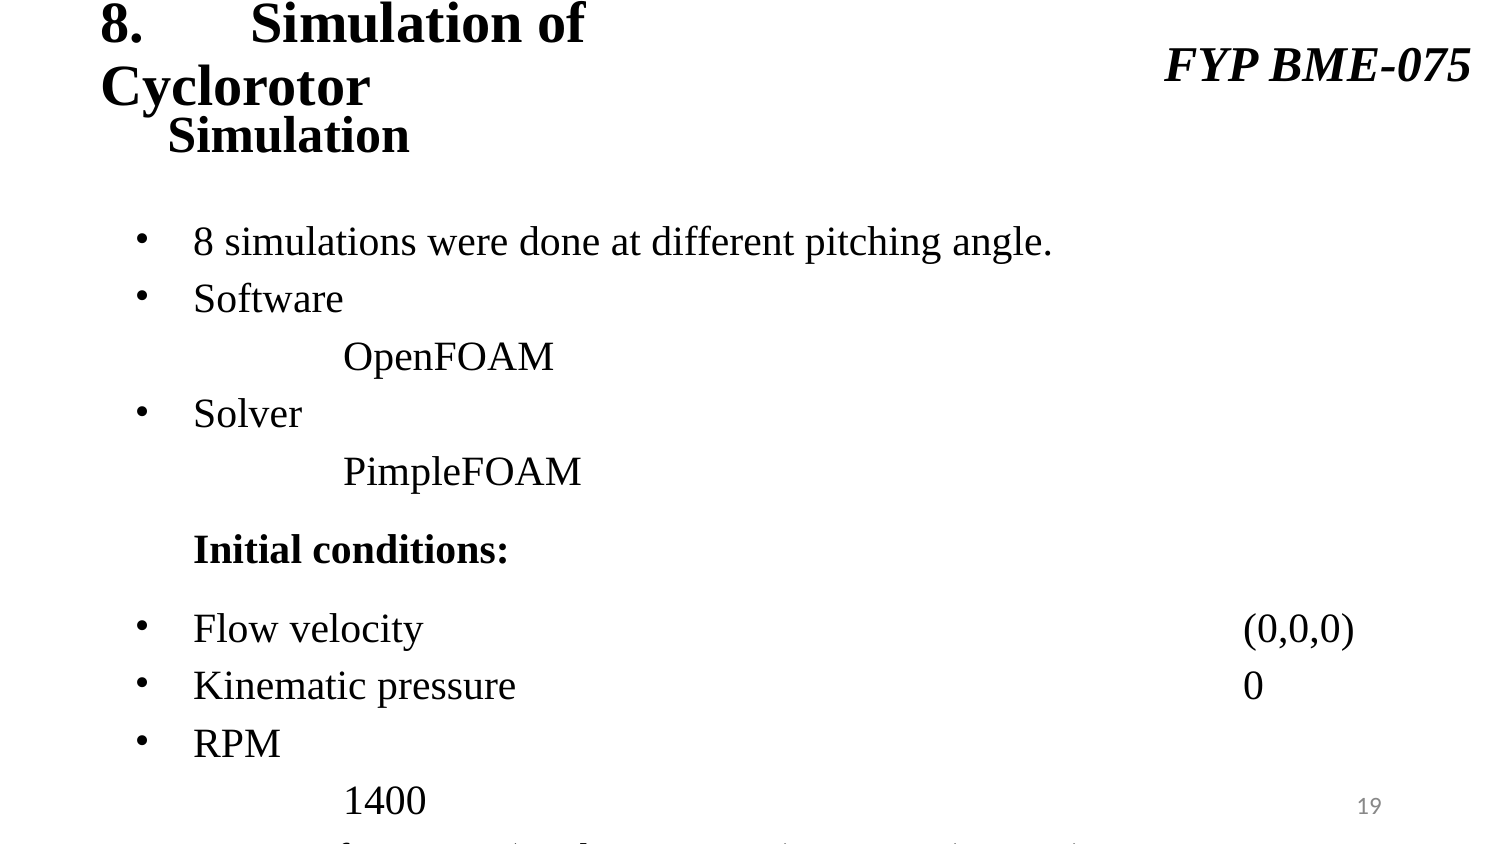

FYP BME-075
# 8.	Simulation of Cyclorotor
Simulation
8 simulations were done at different pitching angle.
Software							OpenFOAM
Solver								PimpleFOAM
Initial conditions:
Flow velocity						(0,0,0)
Kinematic pressure					0
RPM								1400
Center of rotation	 (pitching motion)	(0.1,0,0)

19